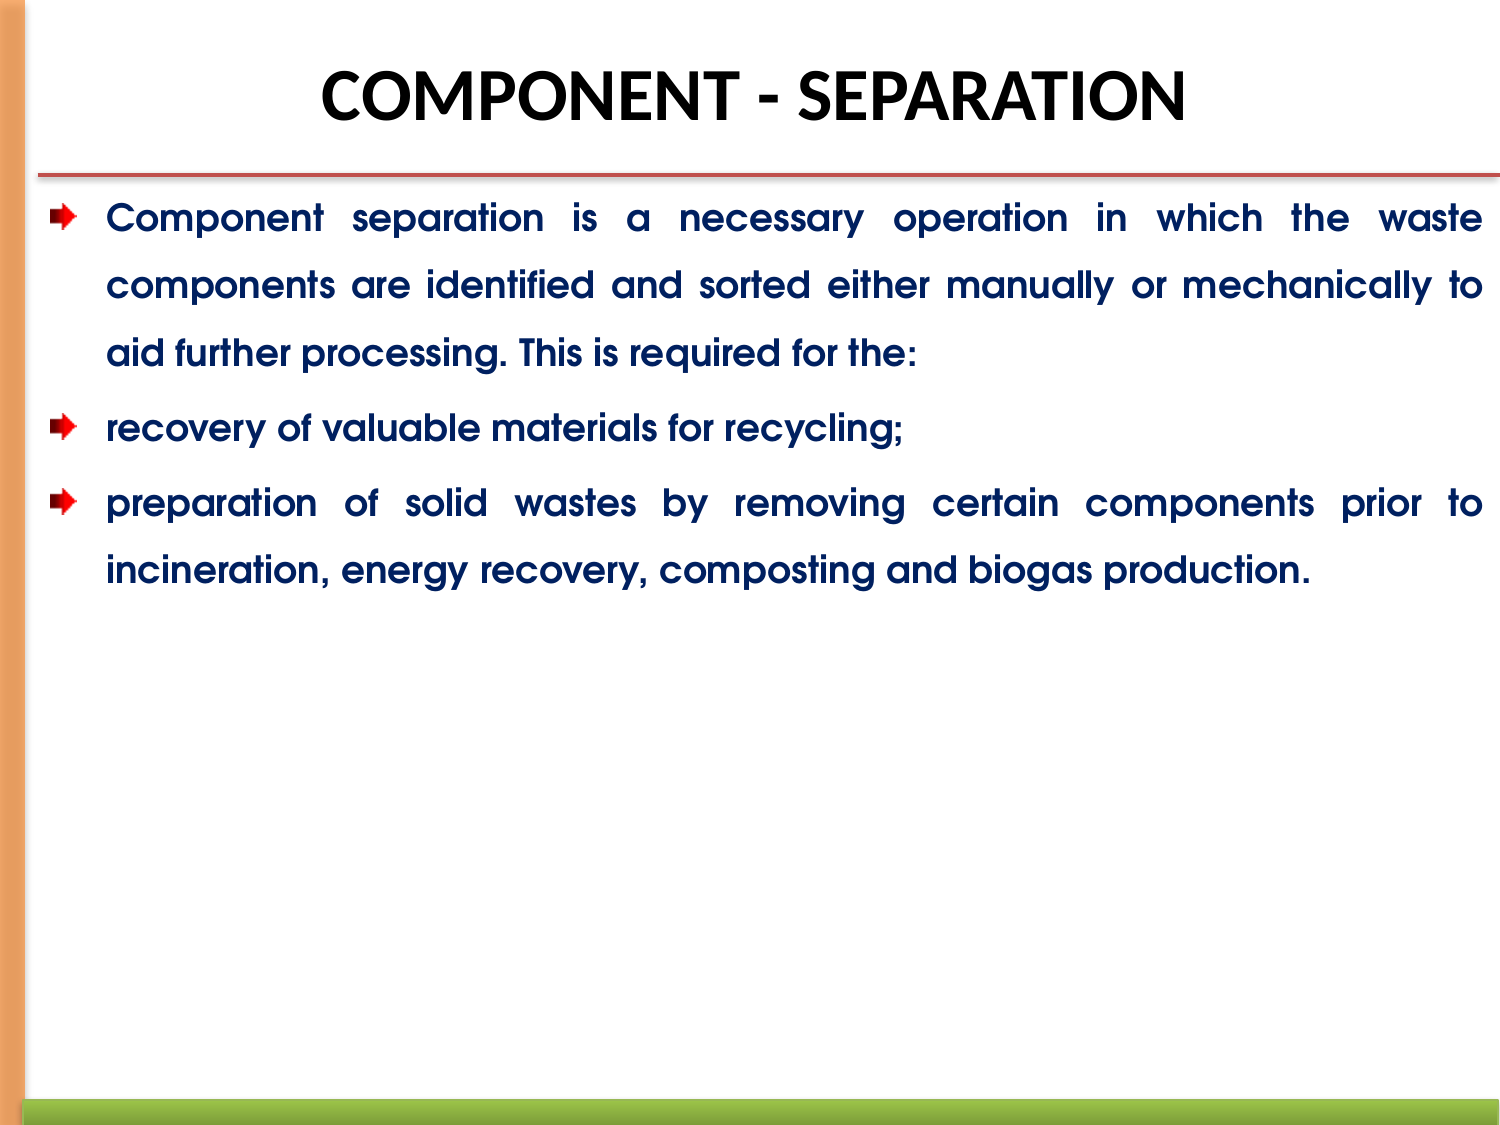

# COMPONENT - SEPARATION
Component separation is a necessary operation in which the waste components are identified and sorted either manually or mechanically to aid further processing. This is required for the:
recovery of valuable materials for recycling;
preparation of solid wastes by removing certain components prior to incineration, energy recovery, composting and biogas production.